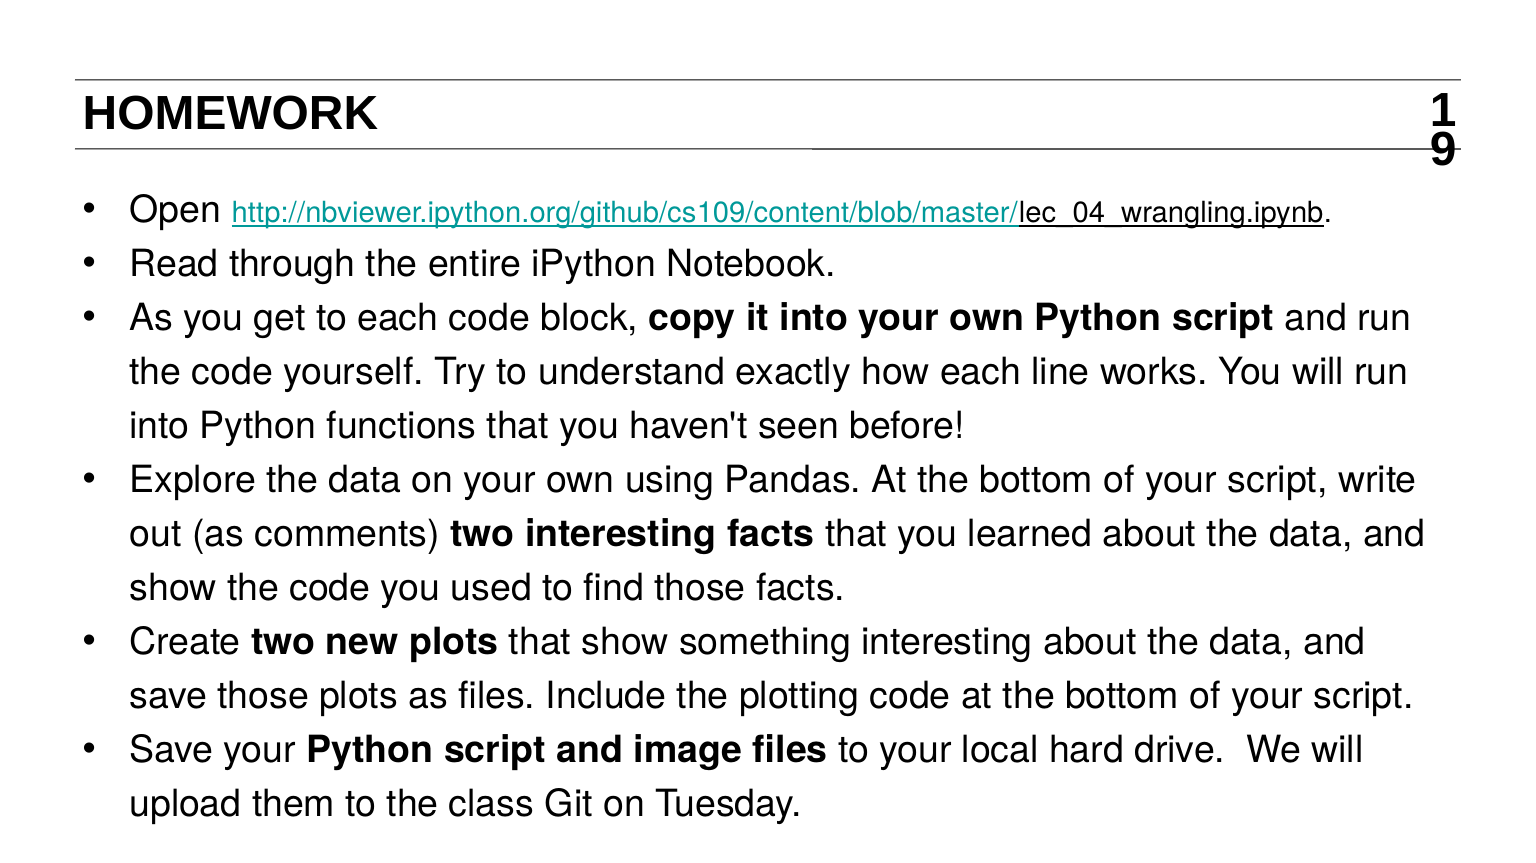

HOMEWORK
19
Open http://nbviewer.ipython.org/github/cs109/content/blob/master/lec_04_wrangling.ipynb.
Read through the entire iPython Notebook.
As you get to each code block, copy it into your own Python script and run the code yourself. Try to understand exactly how each line works. You will run into Python functions that you haven't seen before!
Explore the data on your own using Pandas. At the bottom of your script, write out (as comments) two interesting facts that you learned about the data, and show the code you used to find those facts.
Create two new plots that show something interesting about the data, and save those plots as files. Include the plotting code at the bottom of your script.
Save your Python script and image files to your local hard drive.  We will upload them to the class Git on Tuesday.